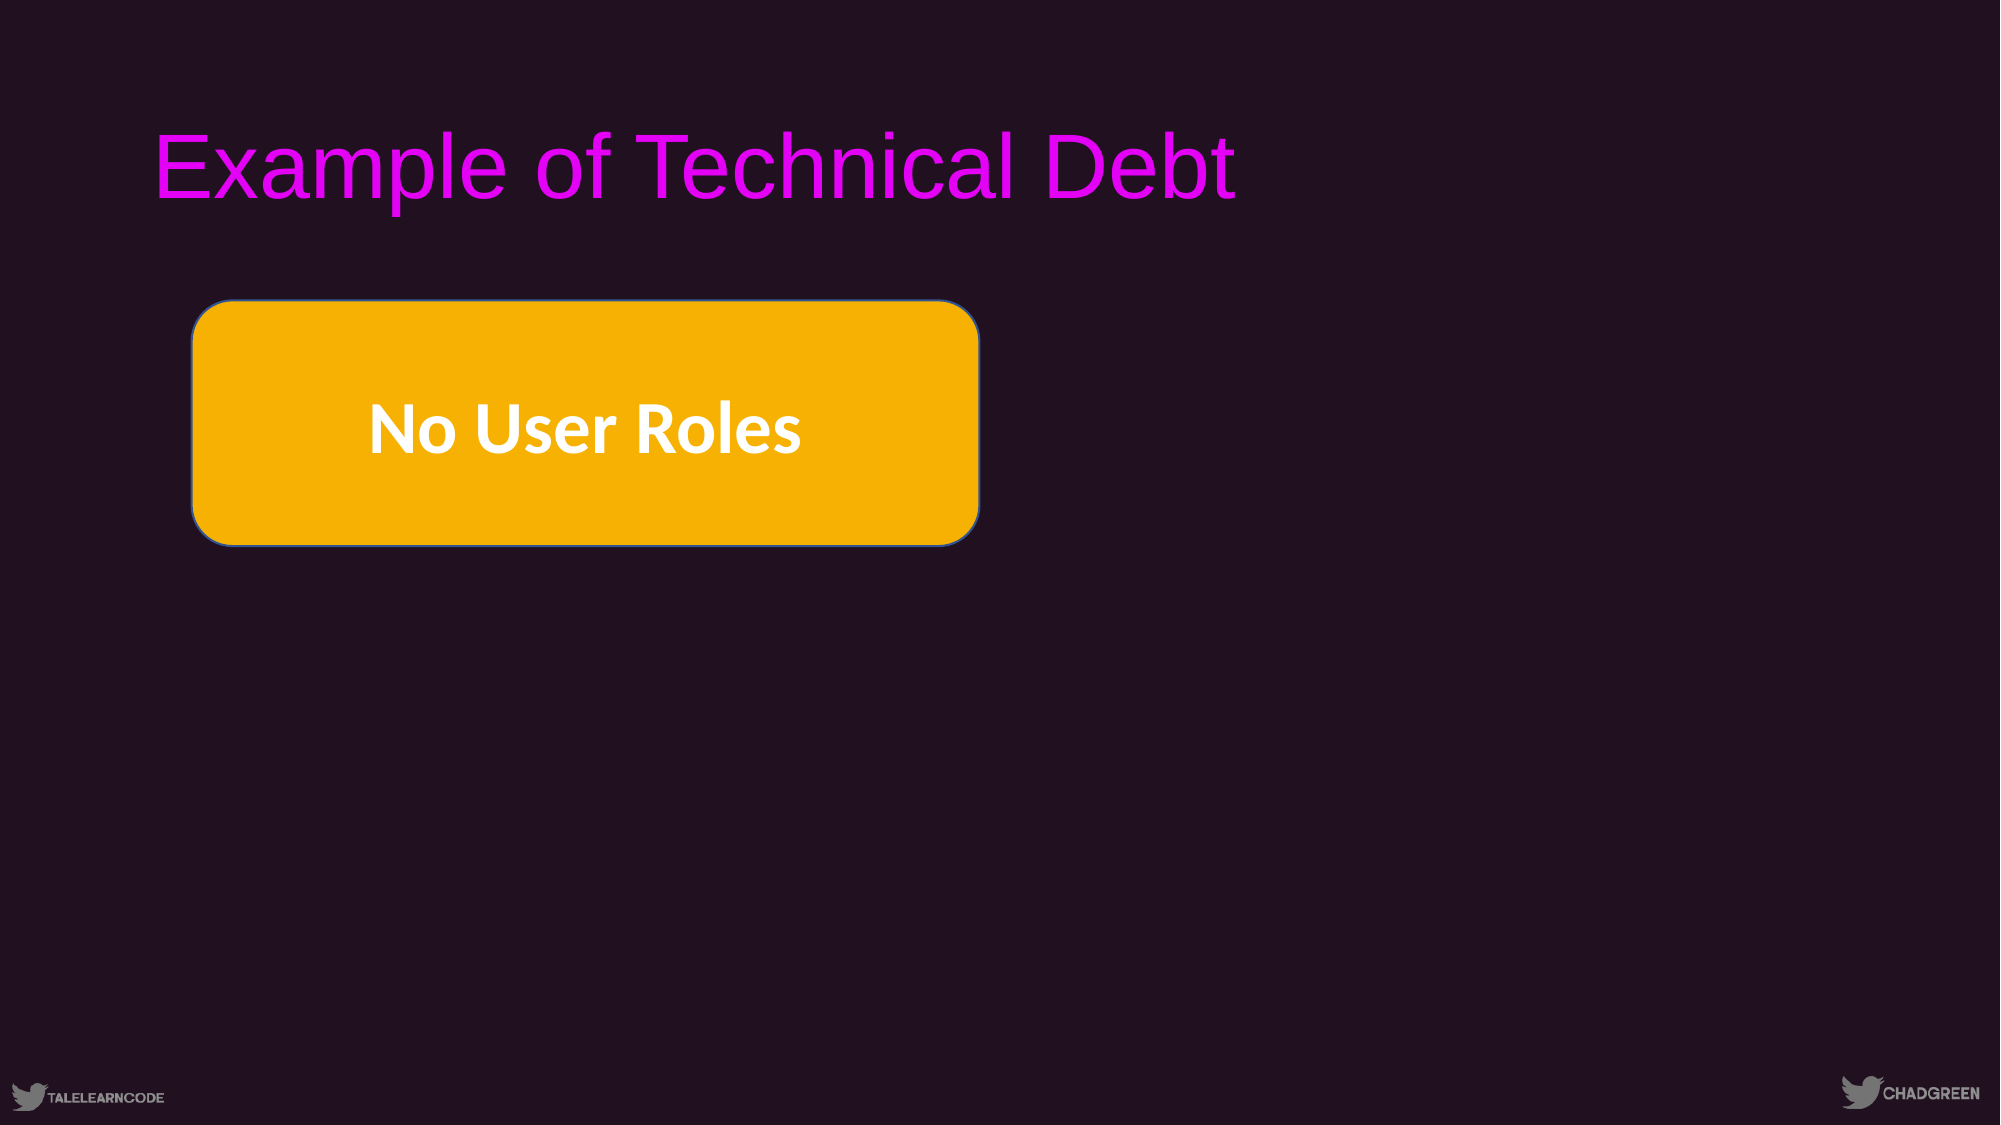

# Example of Technical Debt
No User Roles